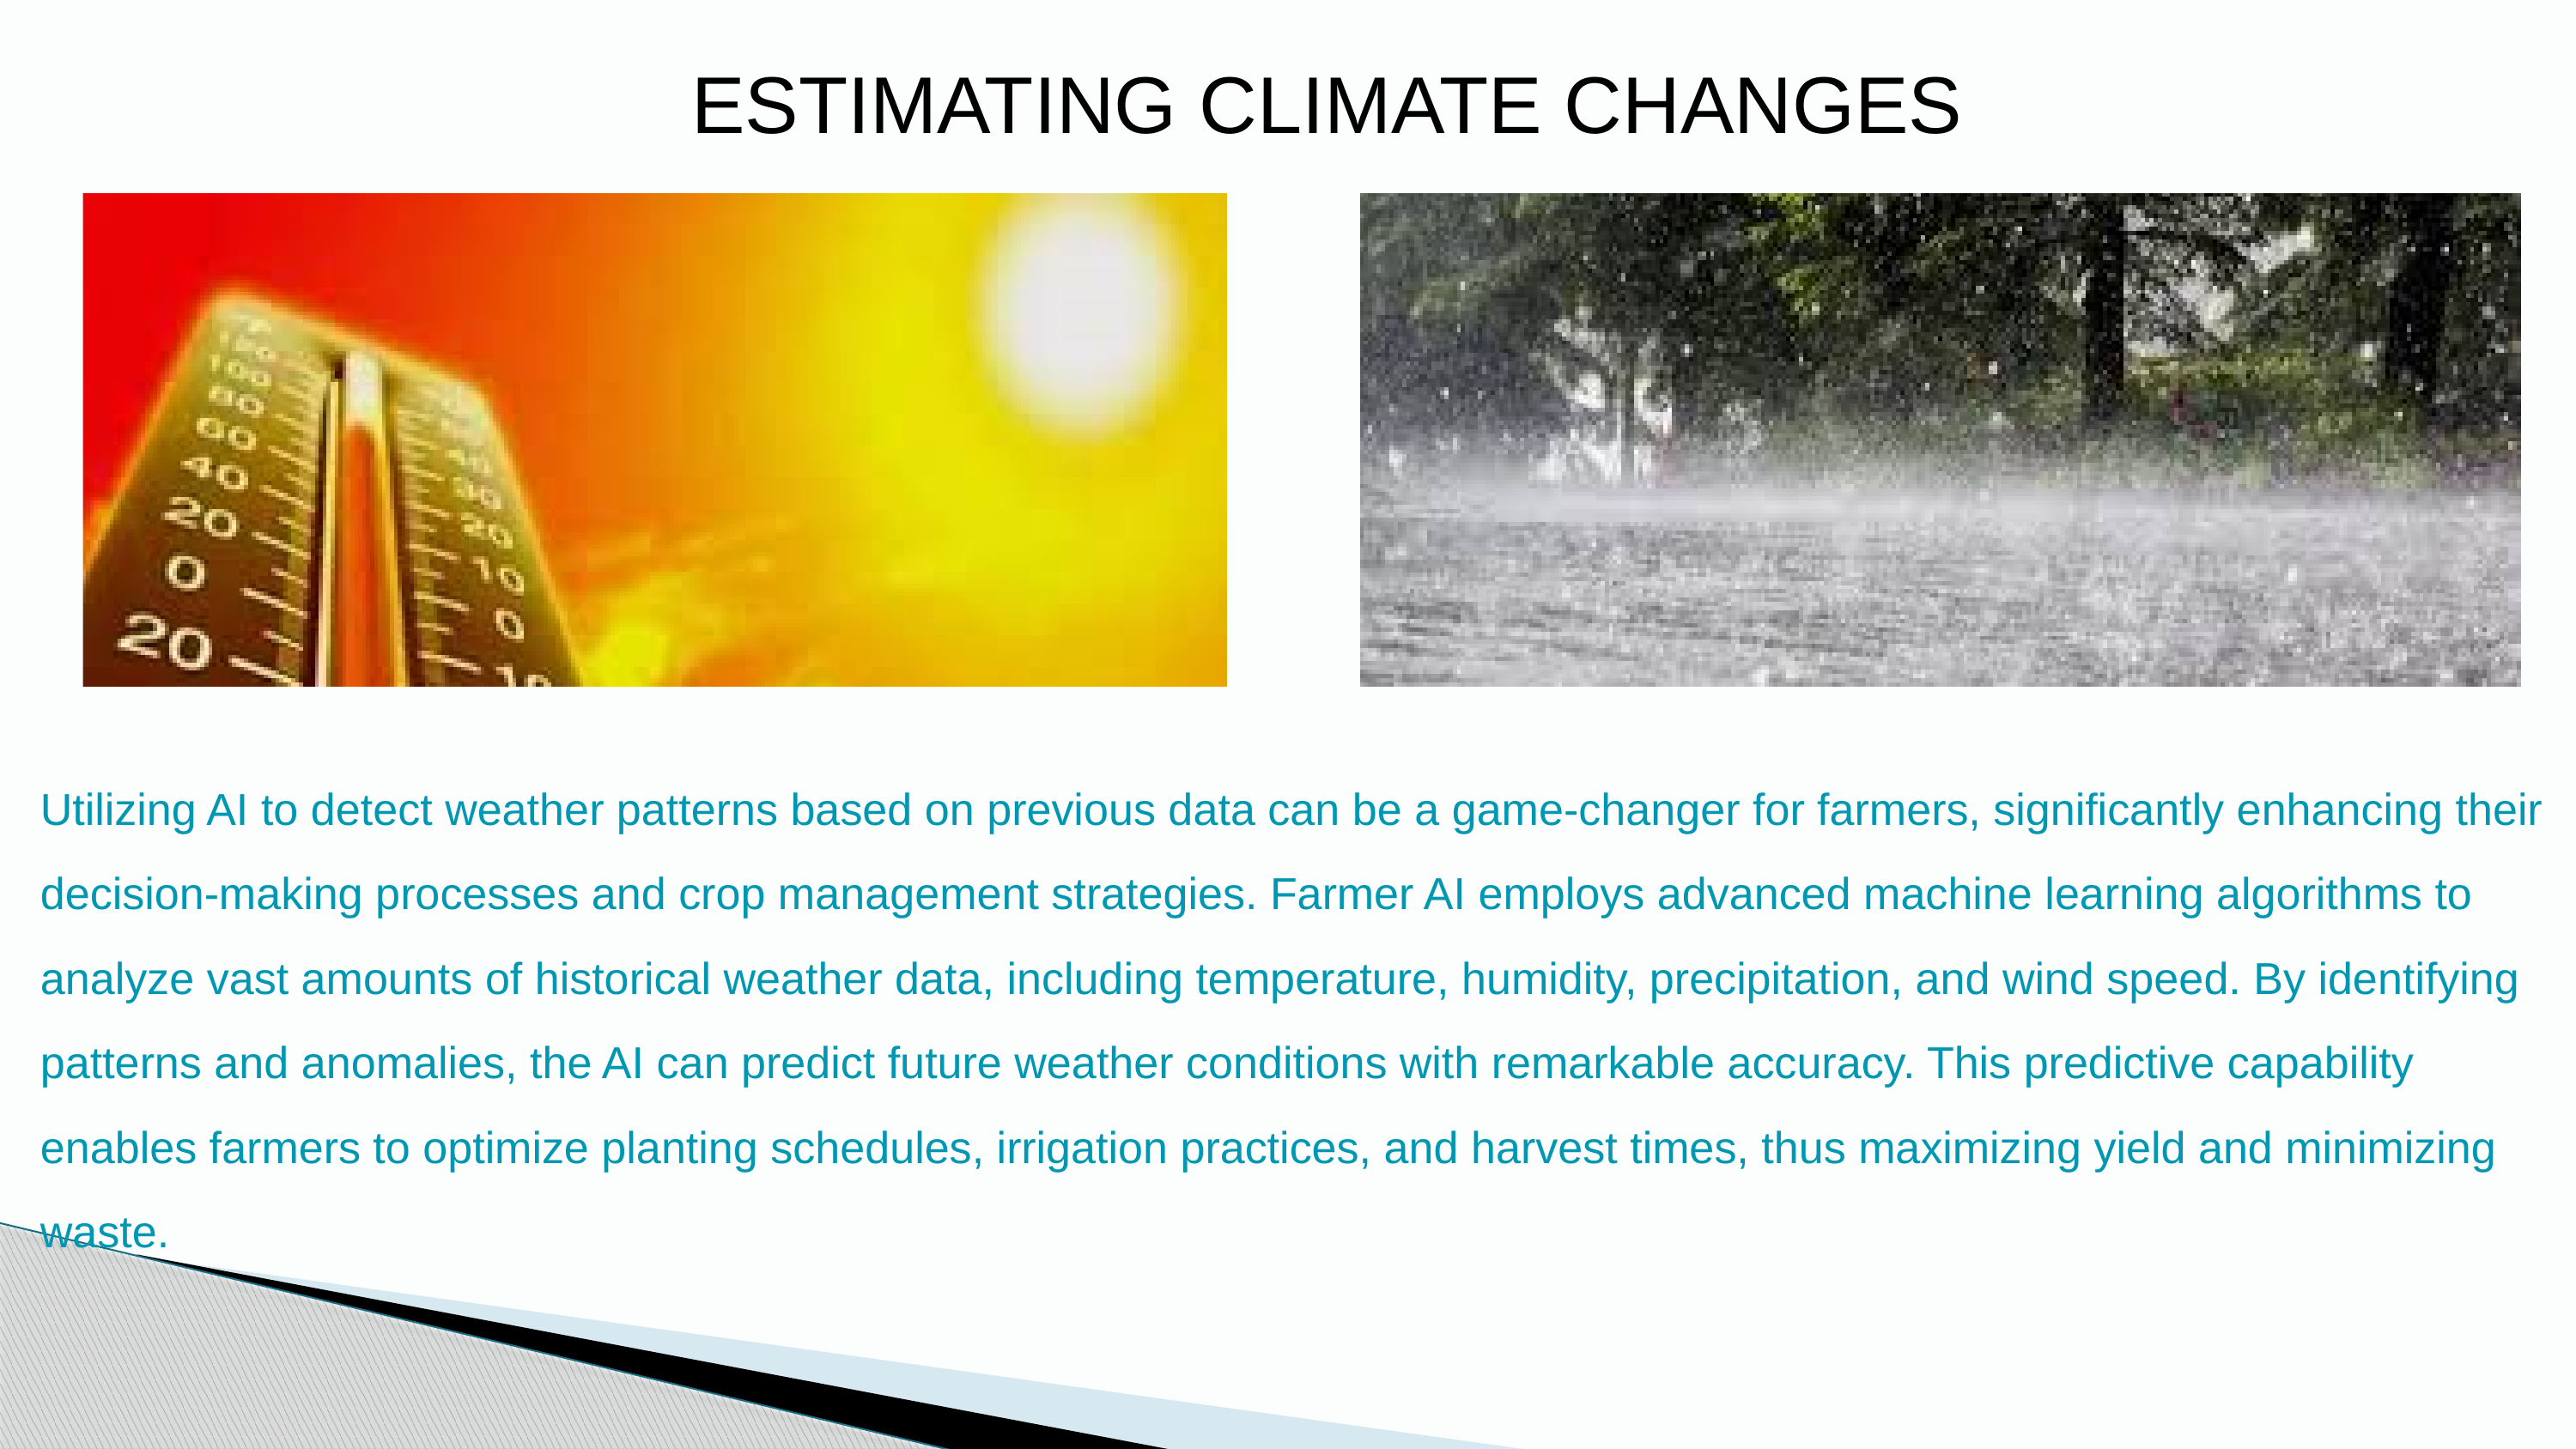

ESTIMATING CLIMATE CHANGES

Utilizing AI to detect weather patterns based on previous data can be a game-changer for farmers, significantly enhancing their decision-making processes and crop management strategies. Farmer AI employs advanced machine learning algorithms to analyze vast amounts of historical weather data, including temperature, humidity, precipitation, and wind speed. By identifying patterns and anomalies, the AI can predict future weather conditions with remarkable accuracy. This predictive capability enables farmers to optimize planting schedules, irrigation practices, and harvest times, thus maximizing yield and minimizing waste.